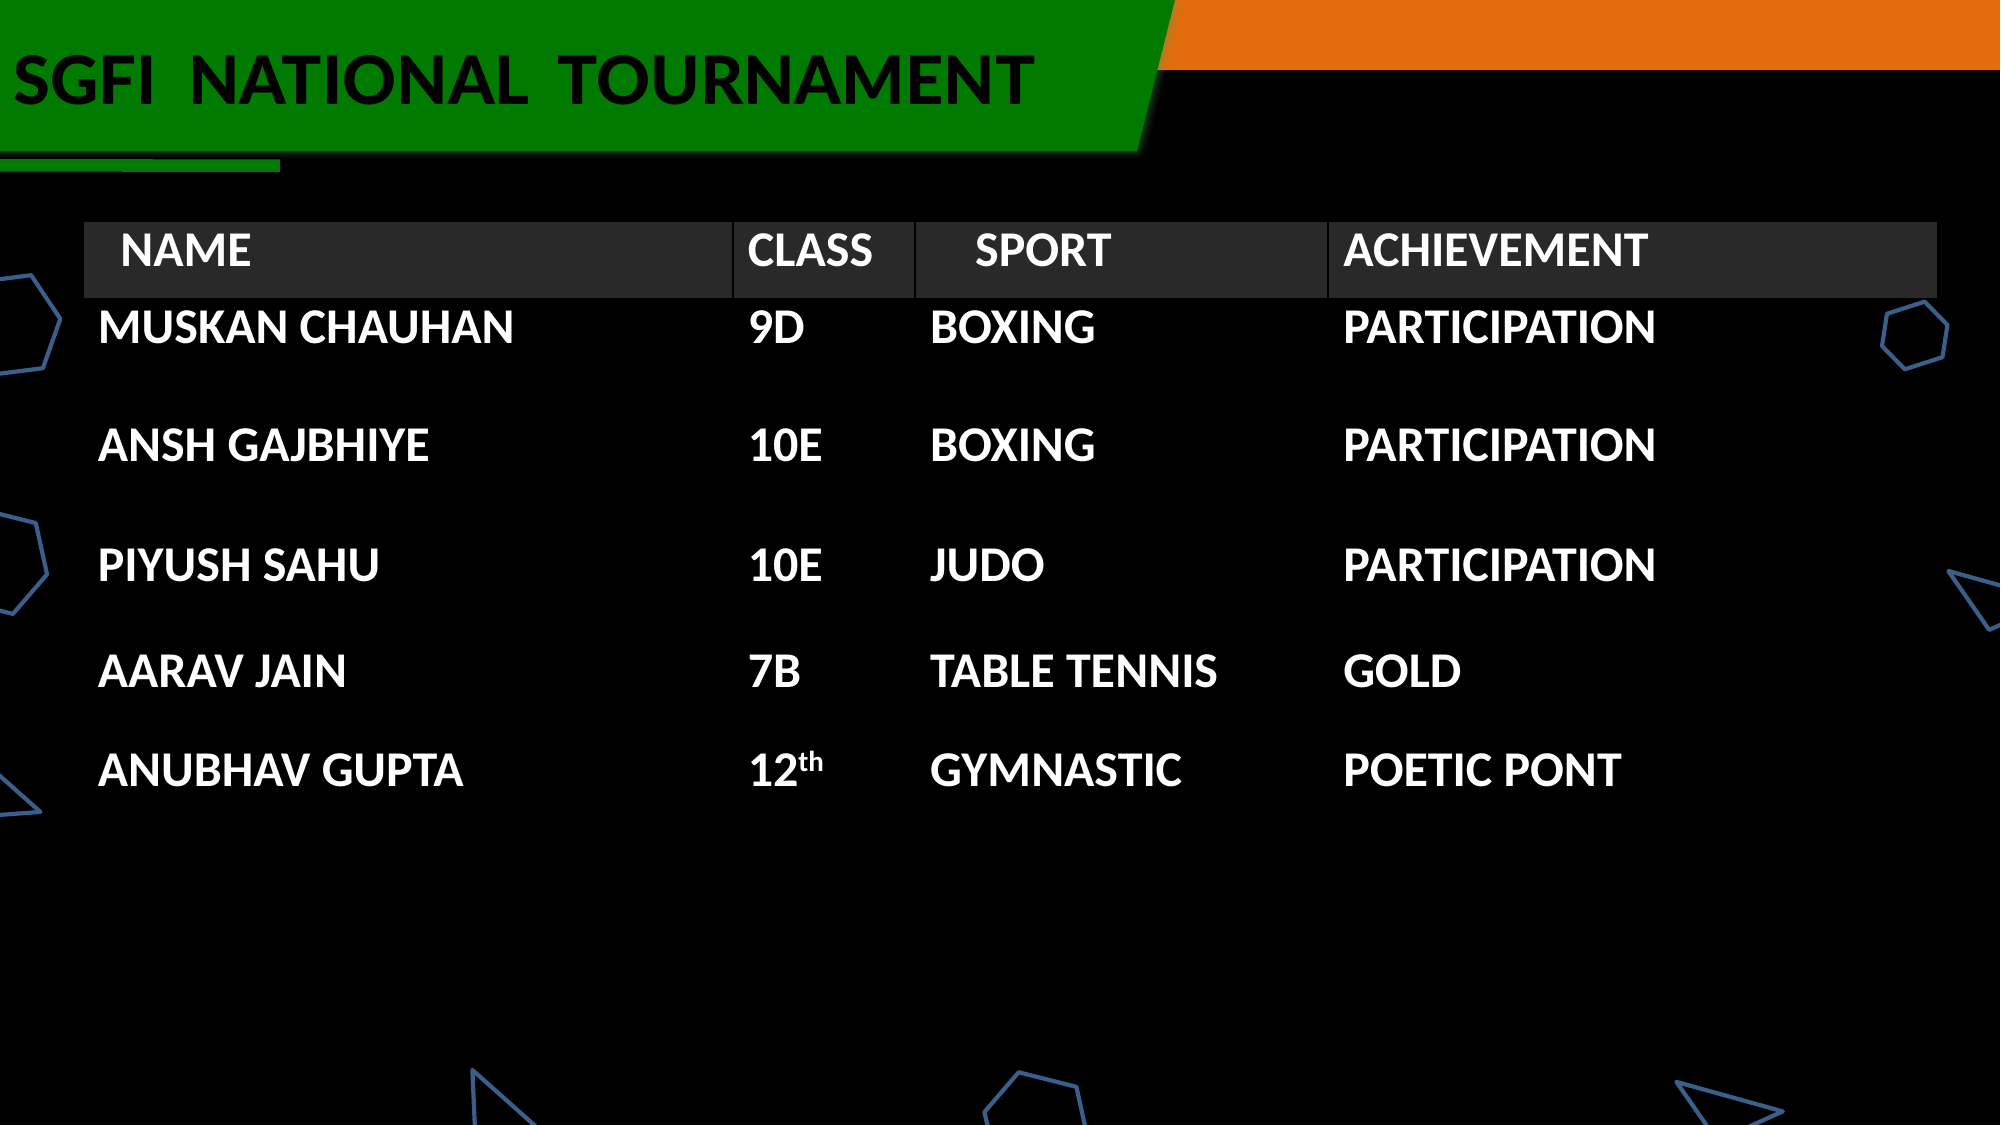

SGFI  NATIONAL  TOURNAMENT
| NAME | CLASS | SPORT | ACHIEVEMENT |
| --- | --- | --- | --- |
| MUSKAN CHAUHAN | 9D | BOXING | PARTICIPATION |
| ANSH GAJBHIYE | 10E | BOXING | PARTICIPATION |
| PIYUSH SAHU | 10E | JUDO | PARTICIPATION |
| AARAV JAIN | 7B | TABLE TENNIS | GOLD |
| ANUBHAV GUPTA | 12th | GYMNASTIC | POETIC PONT |
|  |  |  |  |
|  |  |  |  |